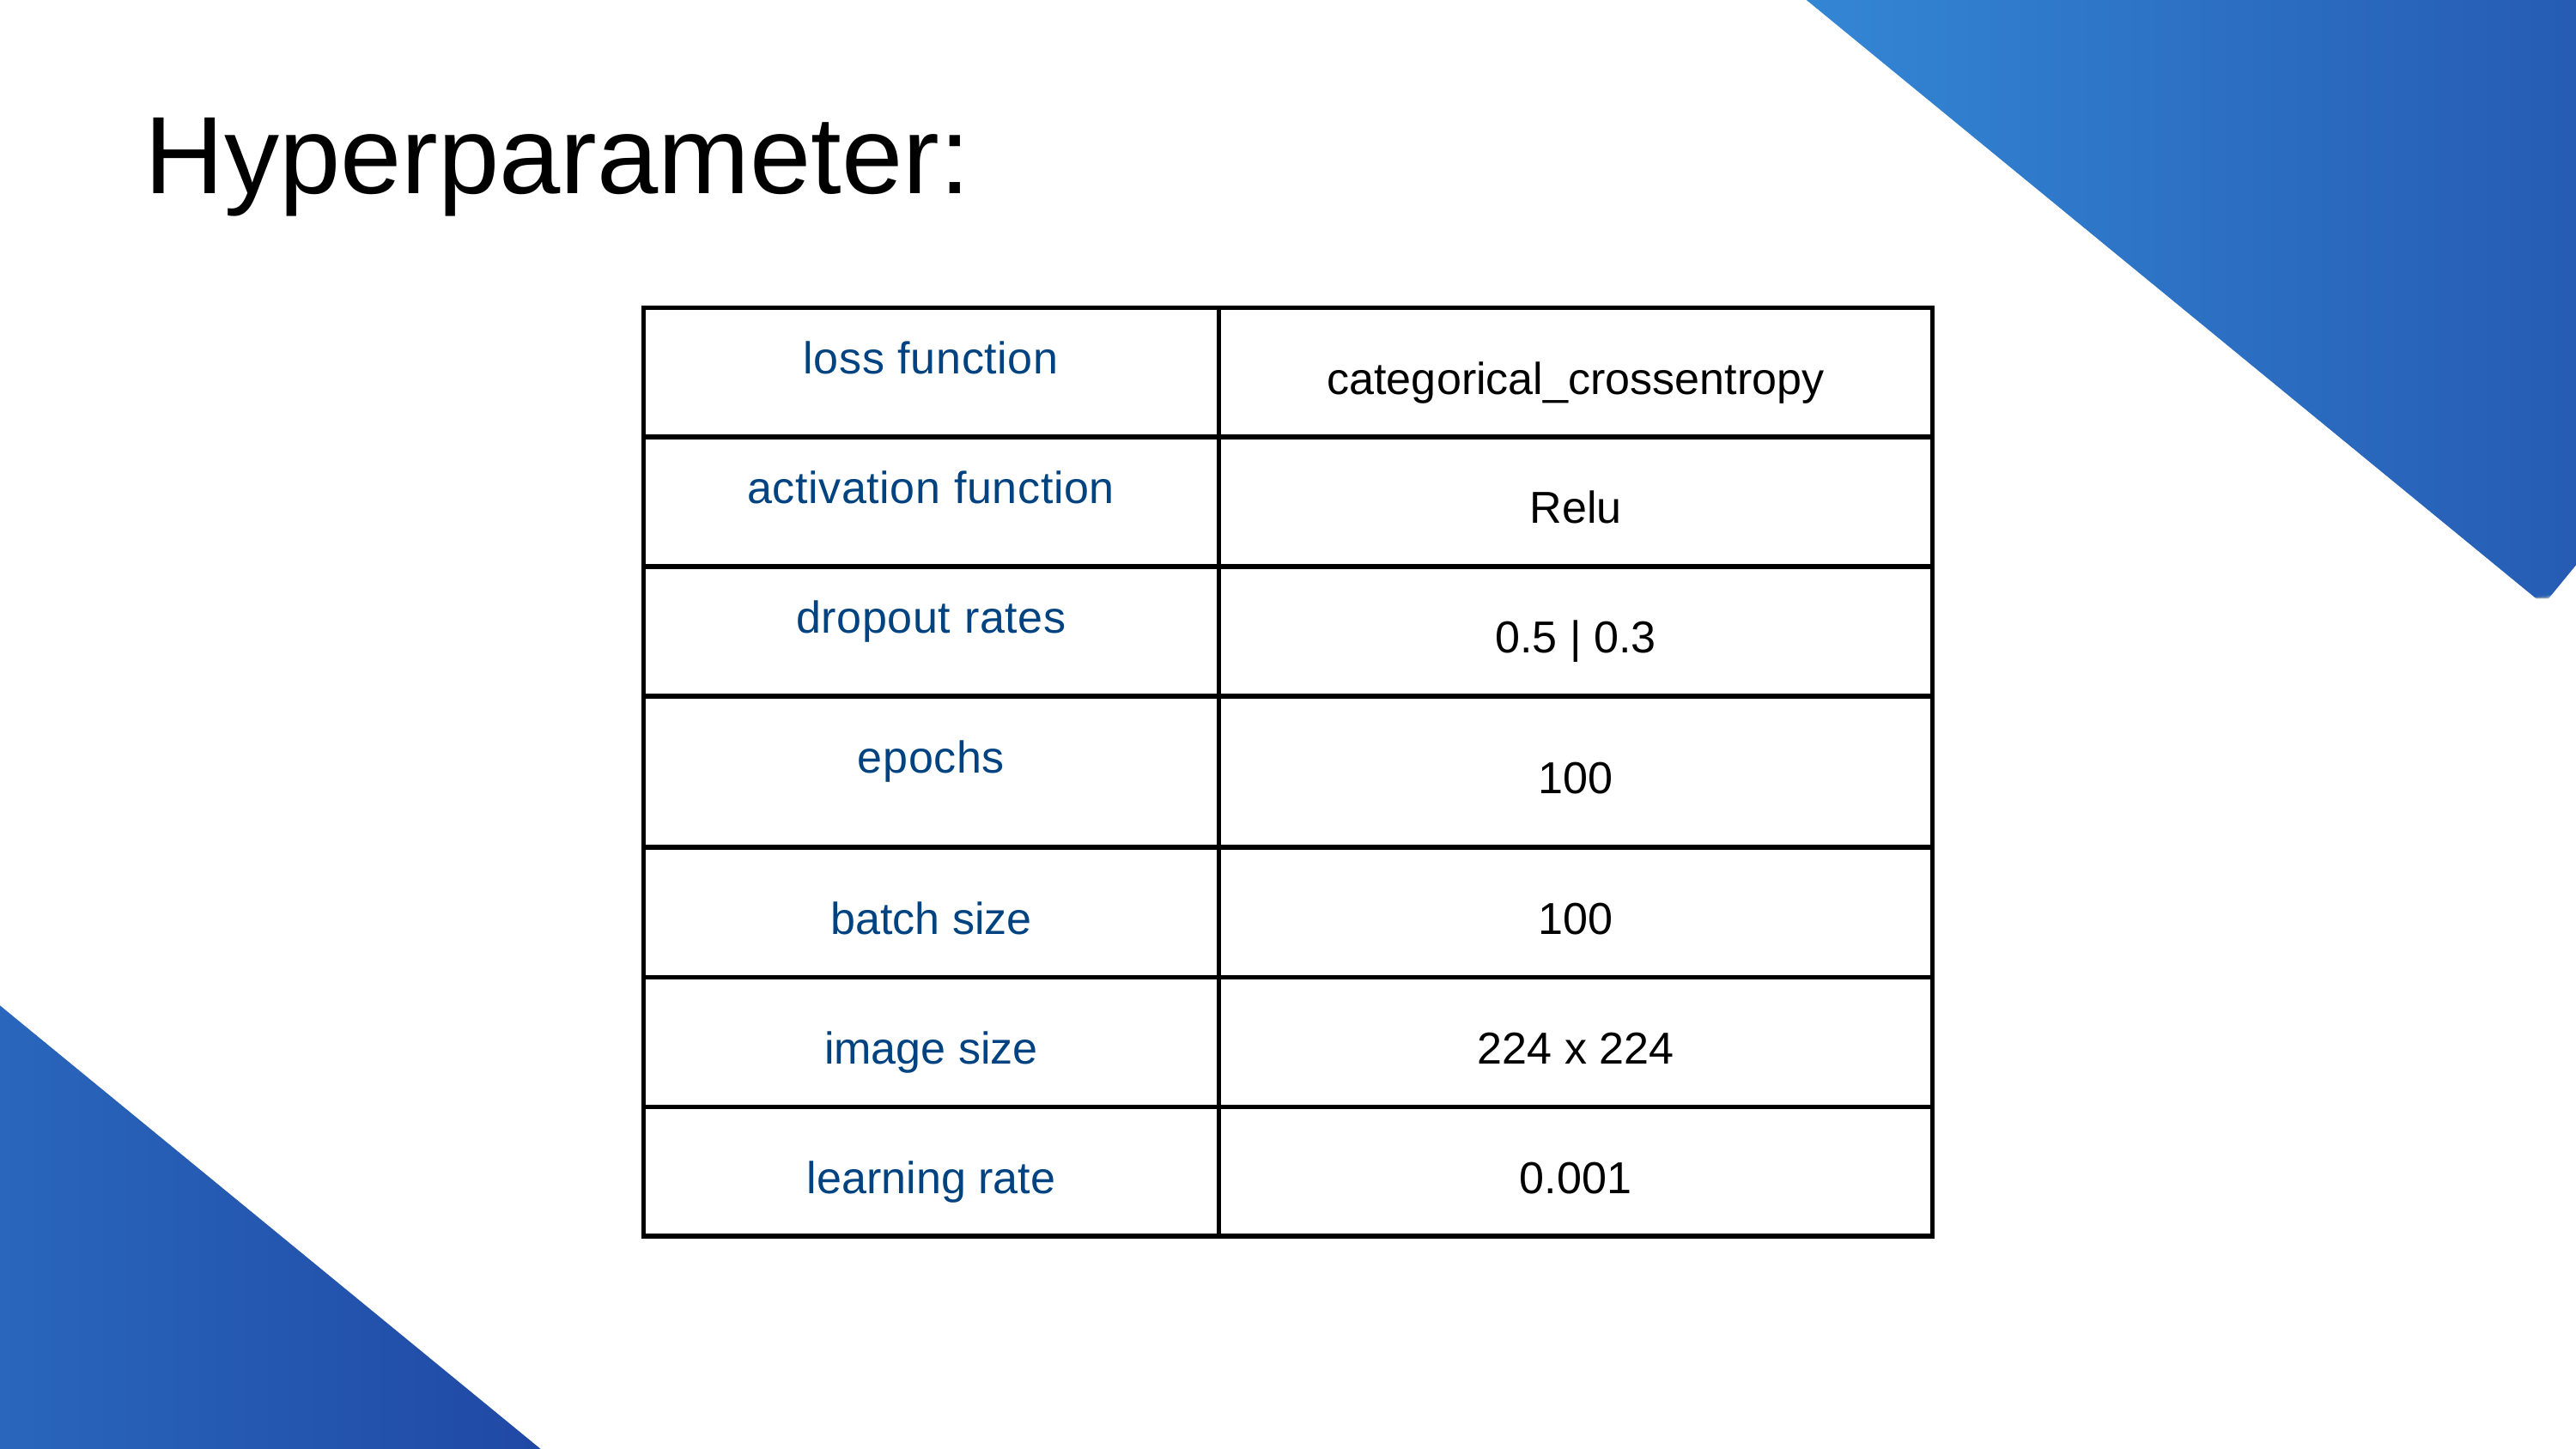

Hyperparameter:
| loss function | categorical\_crossentropy |
| --- | --- |
| activation function | Relu |
| dropout rates | 0.5 | 0.3 |
| epochs | 100 |
| batch size | 100 |
| image size | 224 x 224 |
| learning rate | 0.001 |